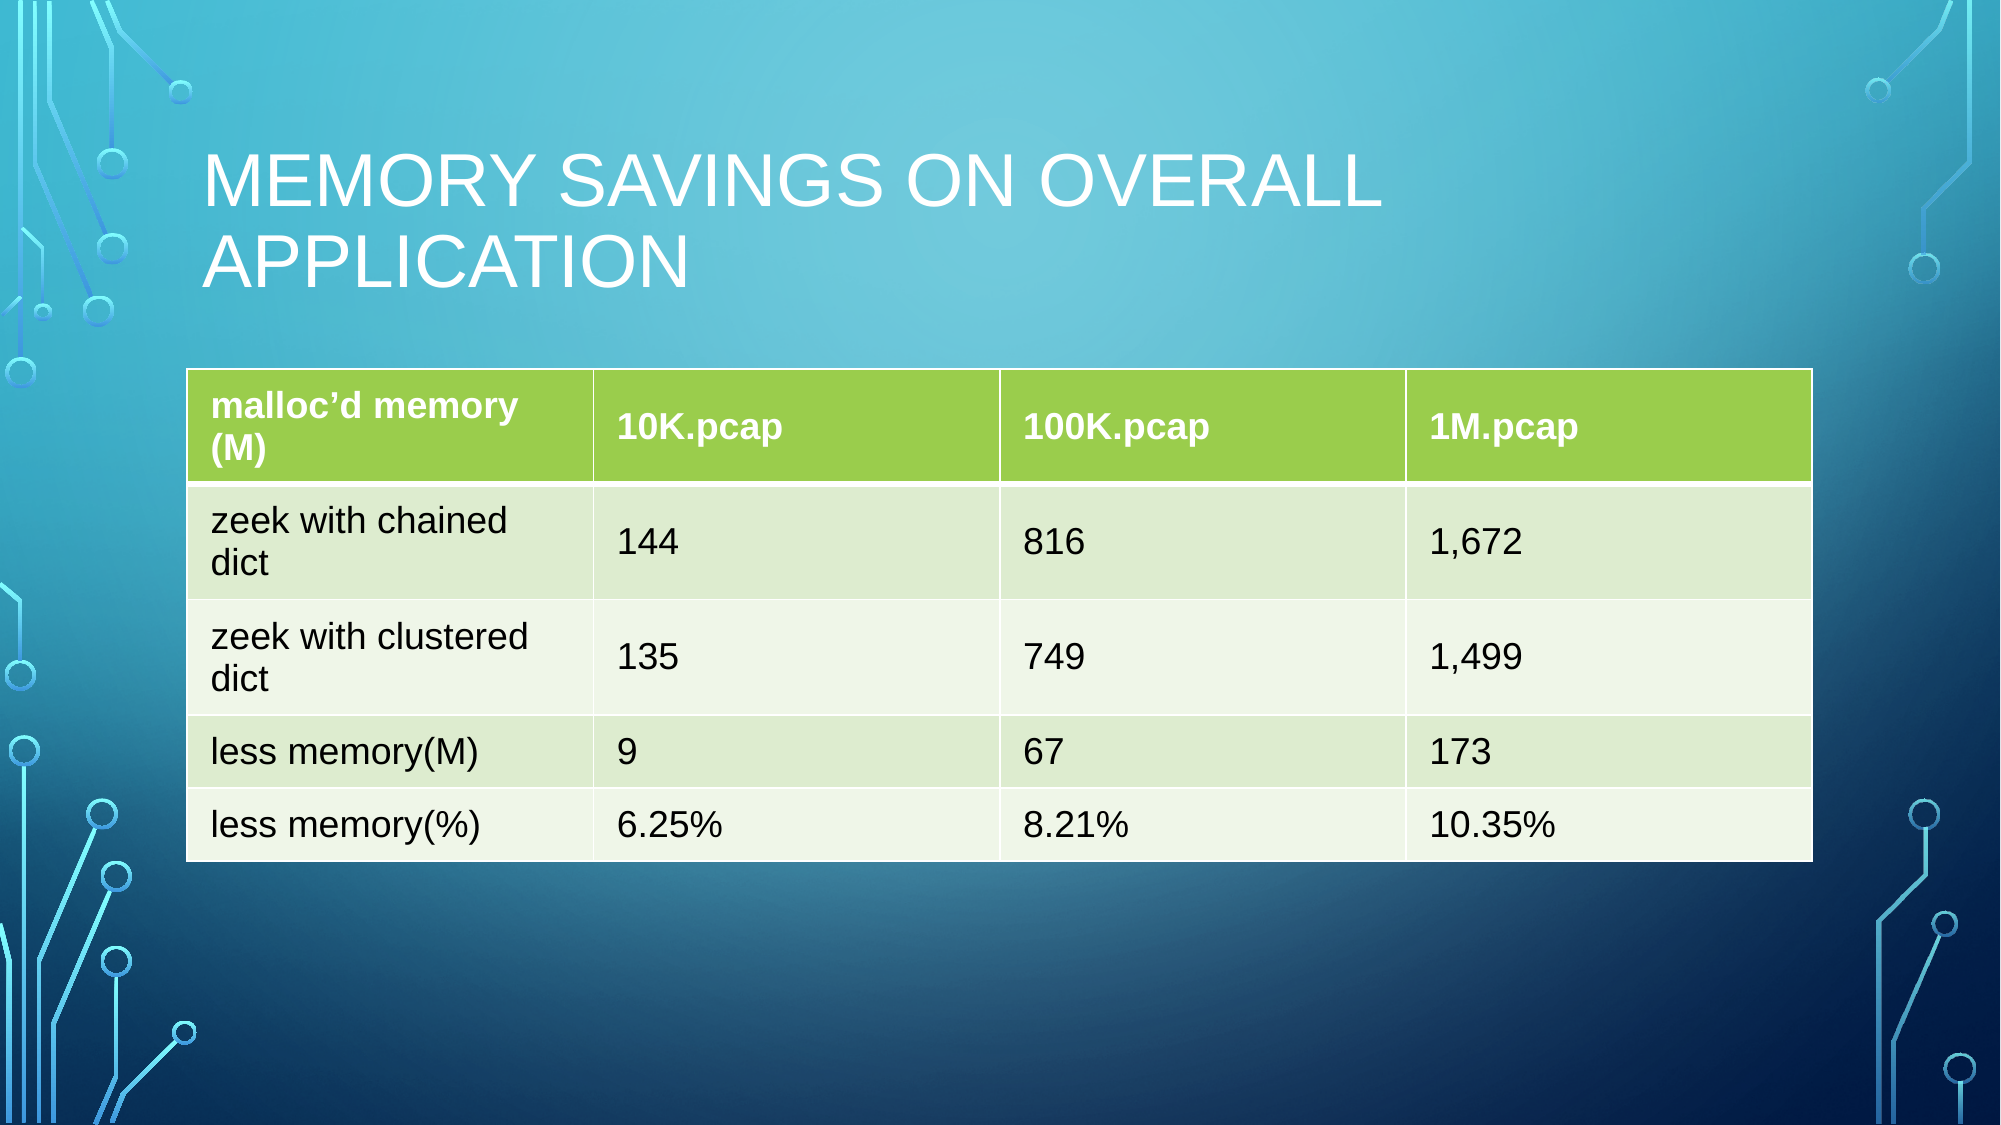

# Memory savings on overall application
| malloc’d memory (M) | 10K.pcap | 100K.pcap | 1M.pcap |
| --- | --- | --- | --- |
| zeek with chained dict | 144 | 816 | 1,672 |
| zeek with clustered dict | 135 | 749 | 1,499 |
| less memory(M) | 9 | 67 | 173 |
| less memory(%) | 6.25% | 8.21% | 10.35% |